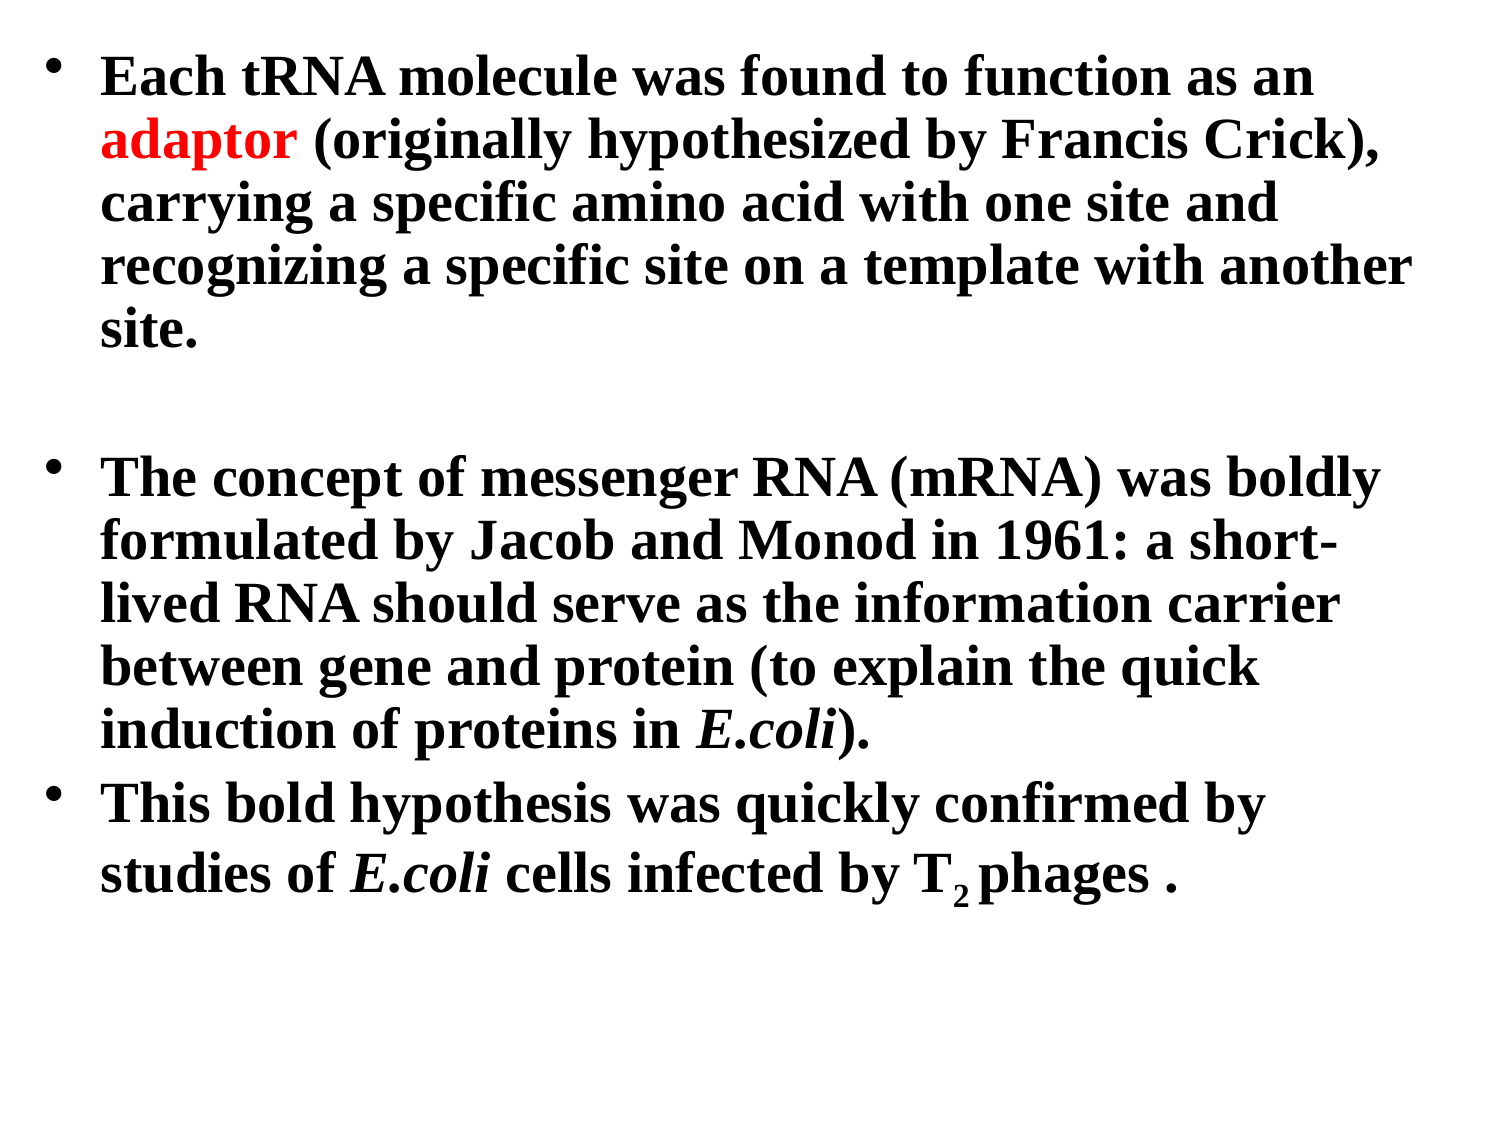

#
Each tRNA molecule was found to function as an adaptor (originally hypothesized by Francis Crick), carrying a specific amino acid with one site and recognizing a specific site on a template with another site.

The concept of messenger RNA (mRNA) was boldly formulated by Jacob and Monod in 1961: a short-lived RNA should serve as the information carrier between gene and protein (to explain the quick induction of proteins in E.coli).
This bold hypothesis was quickly confirmed by studies of E.coli cells infected by T2 phages .